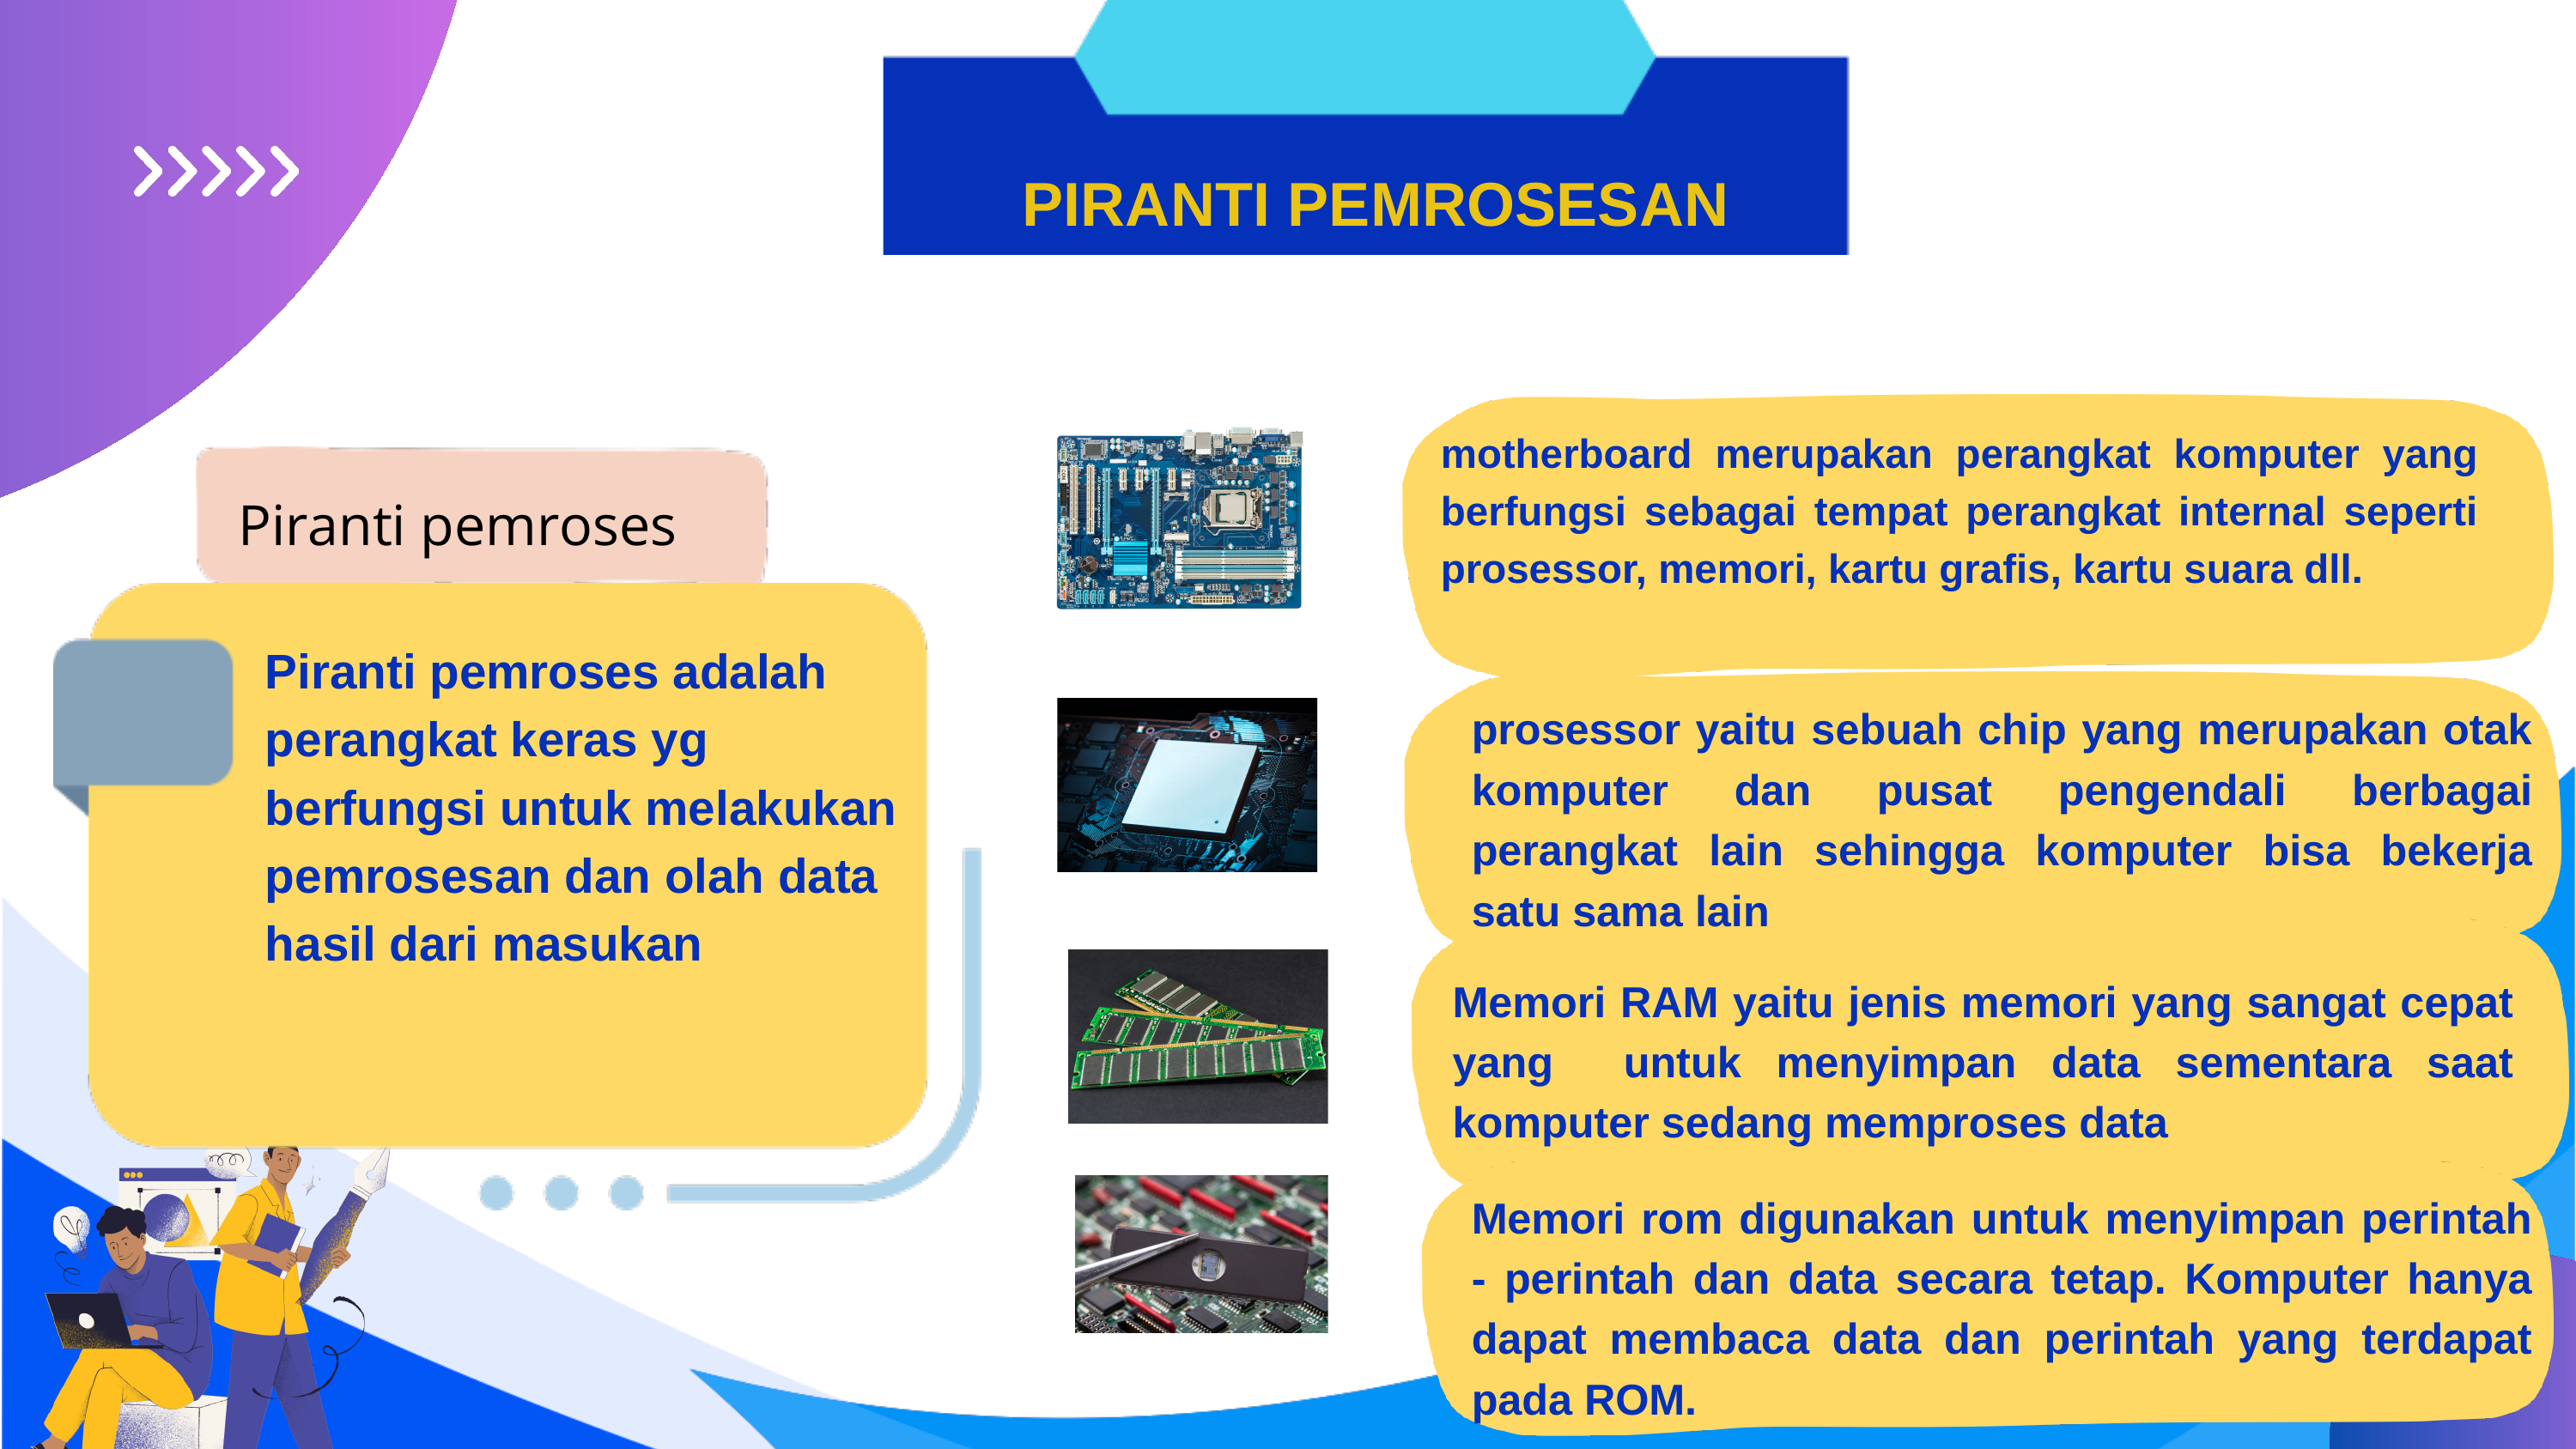

PIRANTI PEMROSESAN

motherboard merupakan perangkat komputer yang berfungsi sebagai tempat perangkat internal seperti prosessor, memori, kartu grafis, kartu suara dll.

Piranti pemroses

Piranti pemroses adalah
perangkat keras yg berfungsi untuk melakukan pemrosesan dan olah data hasil dari masukan

prosessor yaitu sebuah chip yang merupakan otak komputer dan pusat pengendali berbagai perangkat lain sehingga komputer bisa bekerja satu sama lain

Memori RAM yaitu jenis memori yang sangat cepat yang  untuk menyimpan data sementara saat komputer sedang memproses data

Memori rom digunakan untuk menyimpan perintah - perintah dan data secara tetap. Komputer hanya dapat membaca data dan perintah yang terdapat pada ROM.